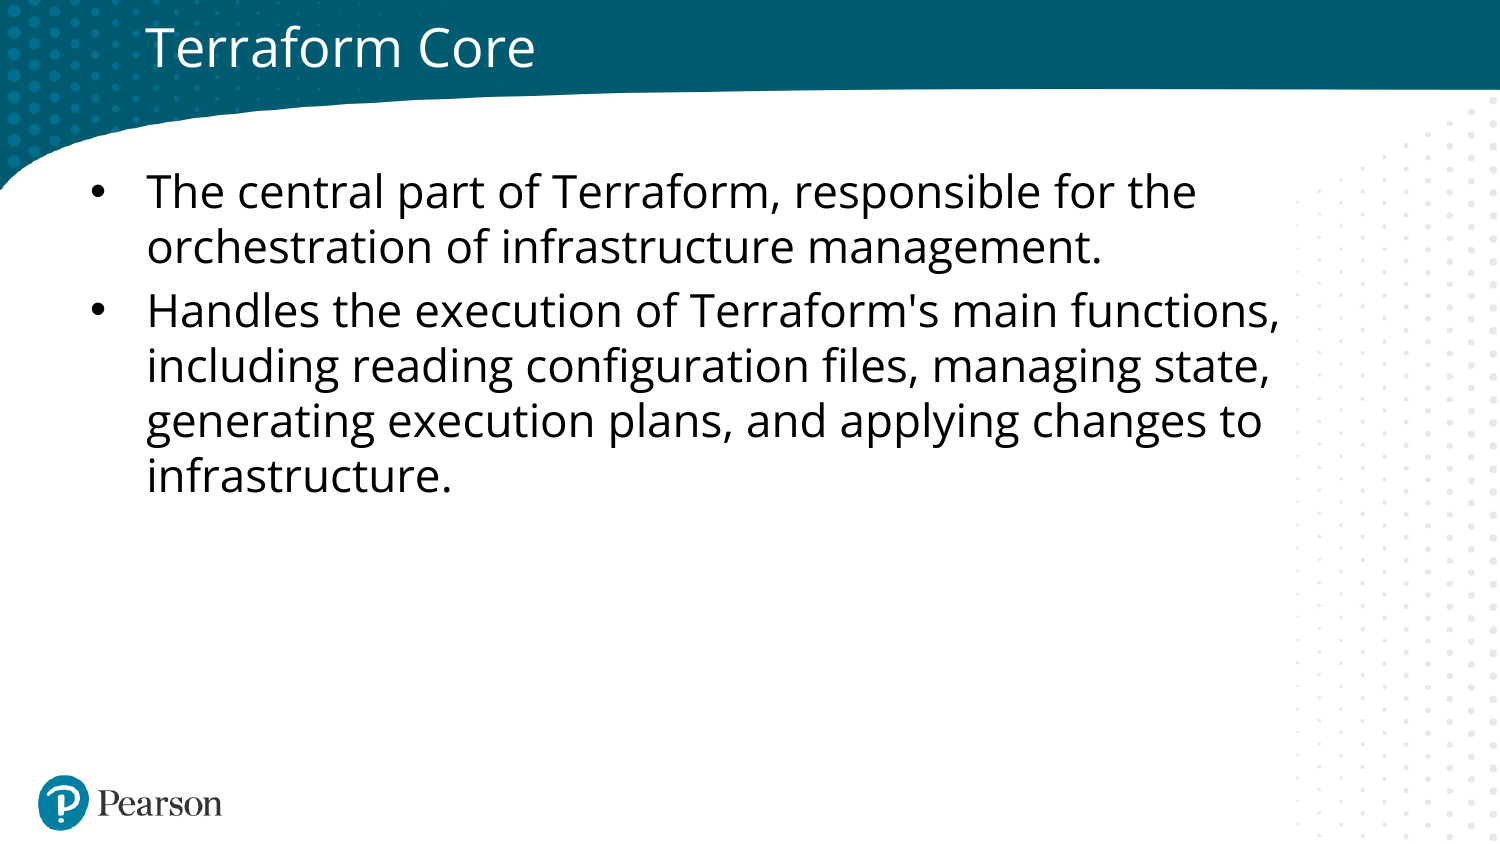

# Terraform Core
The central part of Terraform, responsible for the orchestration of infrastructure management.
Handles the execution of Terraform's main functions, including reading configuration files, managing state, generating execution plans, and applying changes to infrastructure.